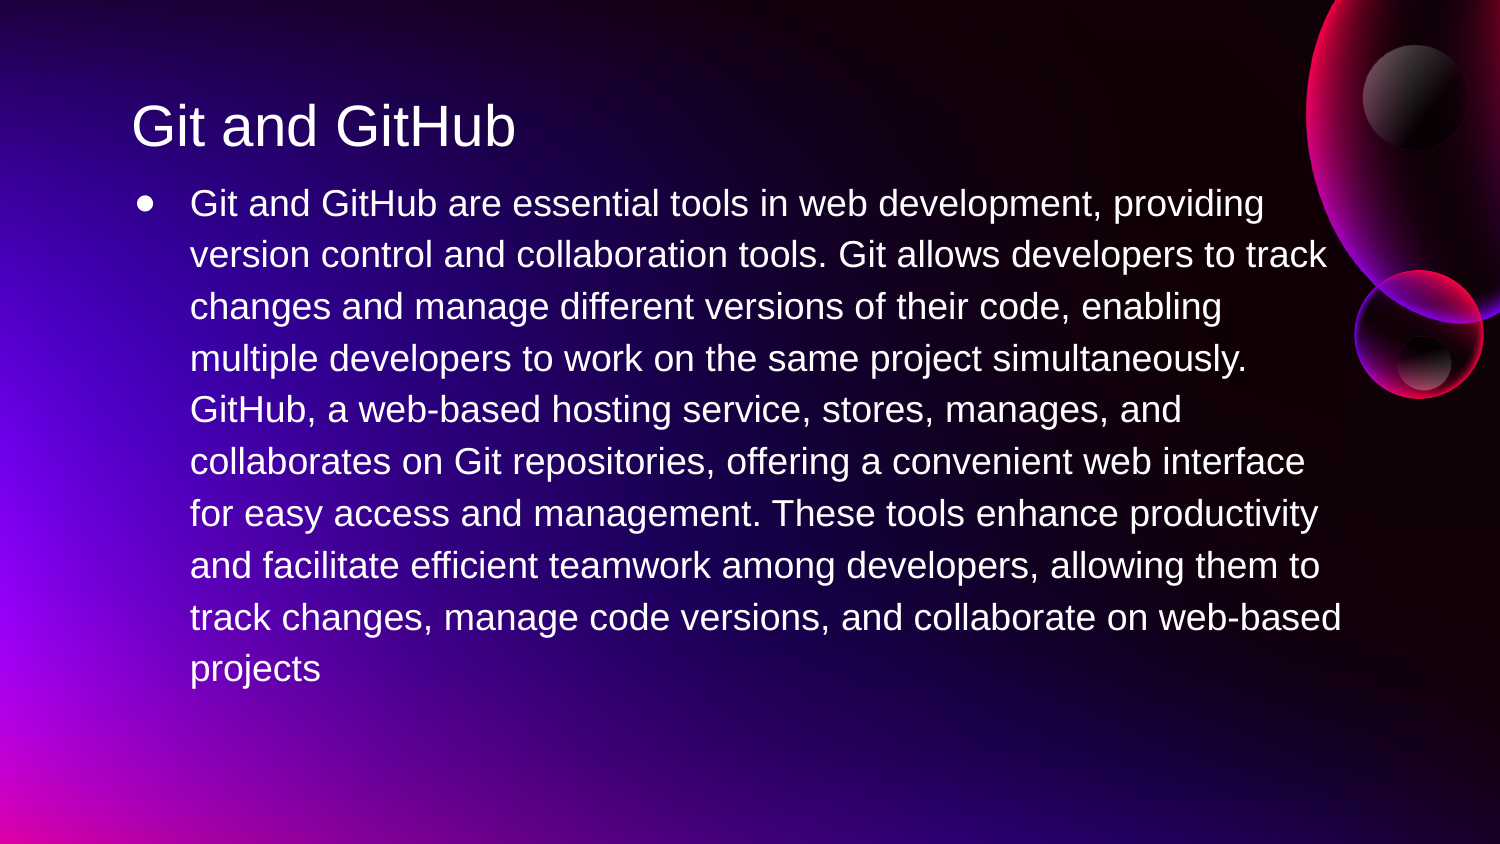

# Git and GitHub
Git and GitHub are essential tools in web development, providing version control and collaboration tools. Git allows developers to track changes and manage different versions of their code, enabling multiple developers to work on the same project simultaneously. GitHub, a web-based hosting service, stores, manages, and collaborates on Git repositories, offering a convenient web interface for easy access and management. These tools enhance productivity and facilitate efficient teamwork among developers, allowing them to track changes, manage code versions, and collaborate on web-based projects